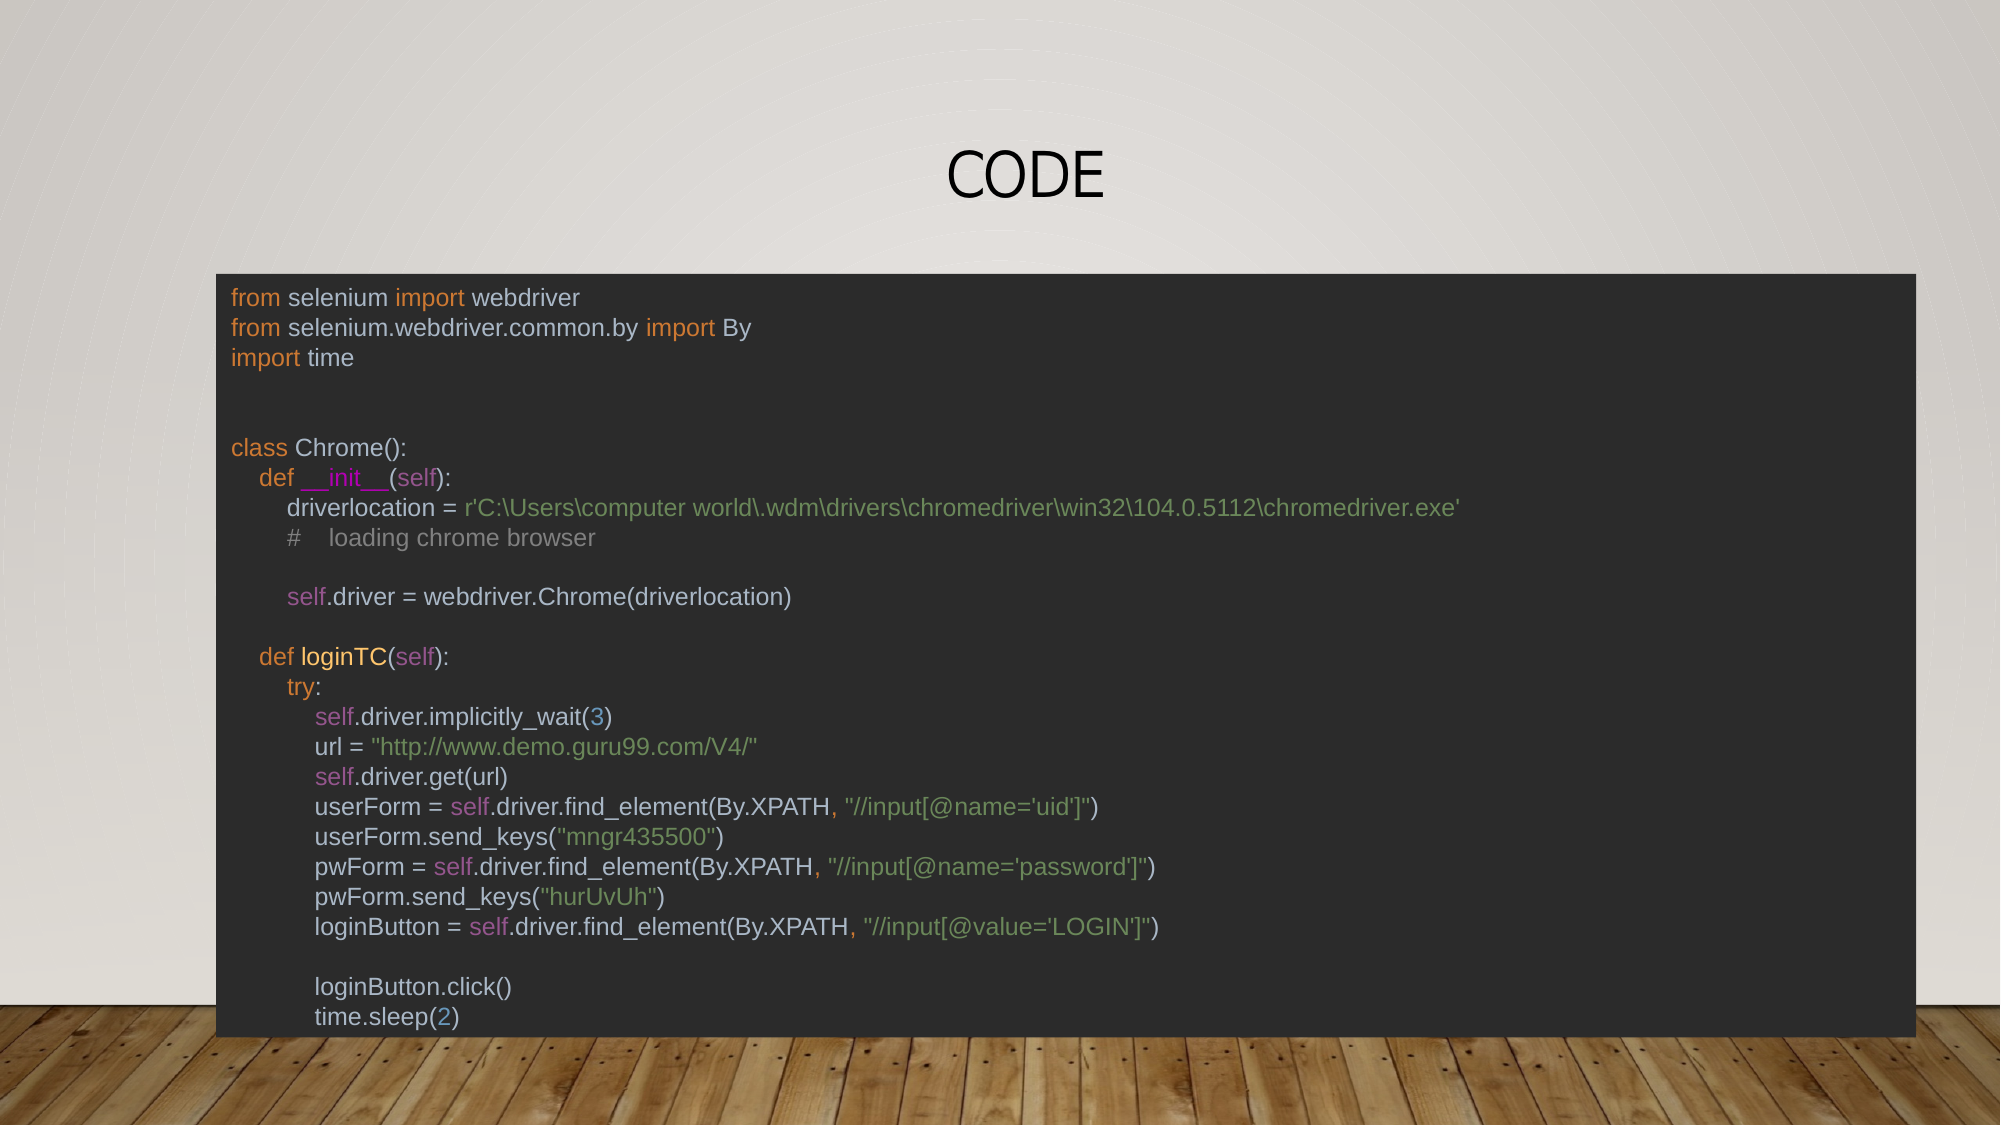

# CODE
from selenium import webdriver
from selenium.webdriver.common.by import By
import time
class Chrome():
    def __init__(self):
        driverlocation = r'C:\Users\computer world\.wdm\drivers\chromedriver\win32\104.0.5112\chromedriver.exe'
        #    loading chrome browser
        self.driver = webdriver.Chrome(driverlocation)
    def loginTC(self):
        try:
            self.driver.implicitly_wait(3)
            url = "http://www.demo.guru99.com/V4/"
            self.driver.get(url)
            userForm = self.driver.find_element(By.XPATH, "//input[@name='uid']")
            userForm.send_keys("mngr435500")
            pwForm = self.driver.find_element(By.XPATH, "//input[@name='password']")
            pwForm.send_keys("hurUvUh")
            loginButton = self.driver.find_element(By.XPATH, "//input[@value='LOGIN']")
            loginButton.click()
            time.sleep(2)